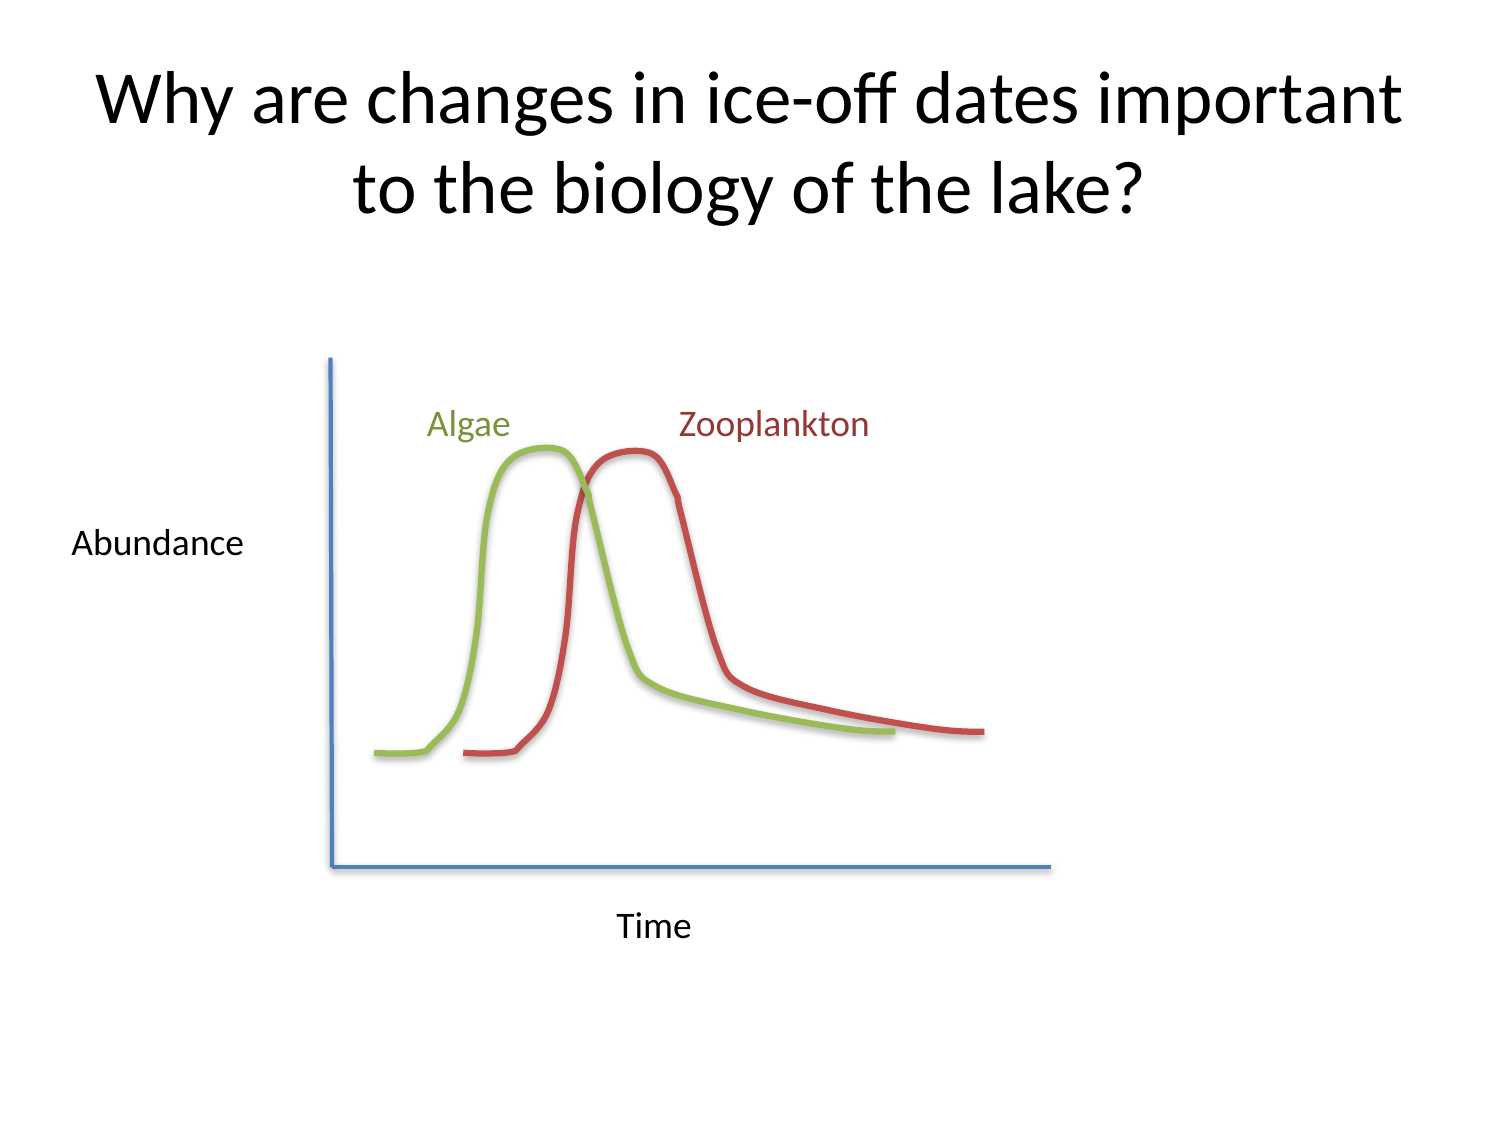

# Why are changes in ice-off dates important to the biology of the lake?
Algae
Zooplankton

Abundance
Time